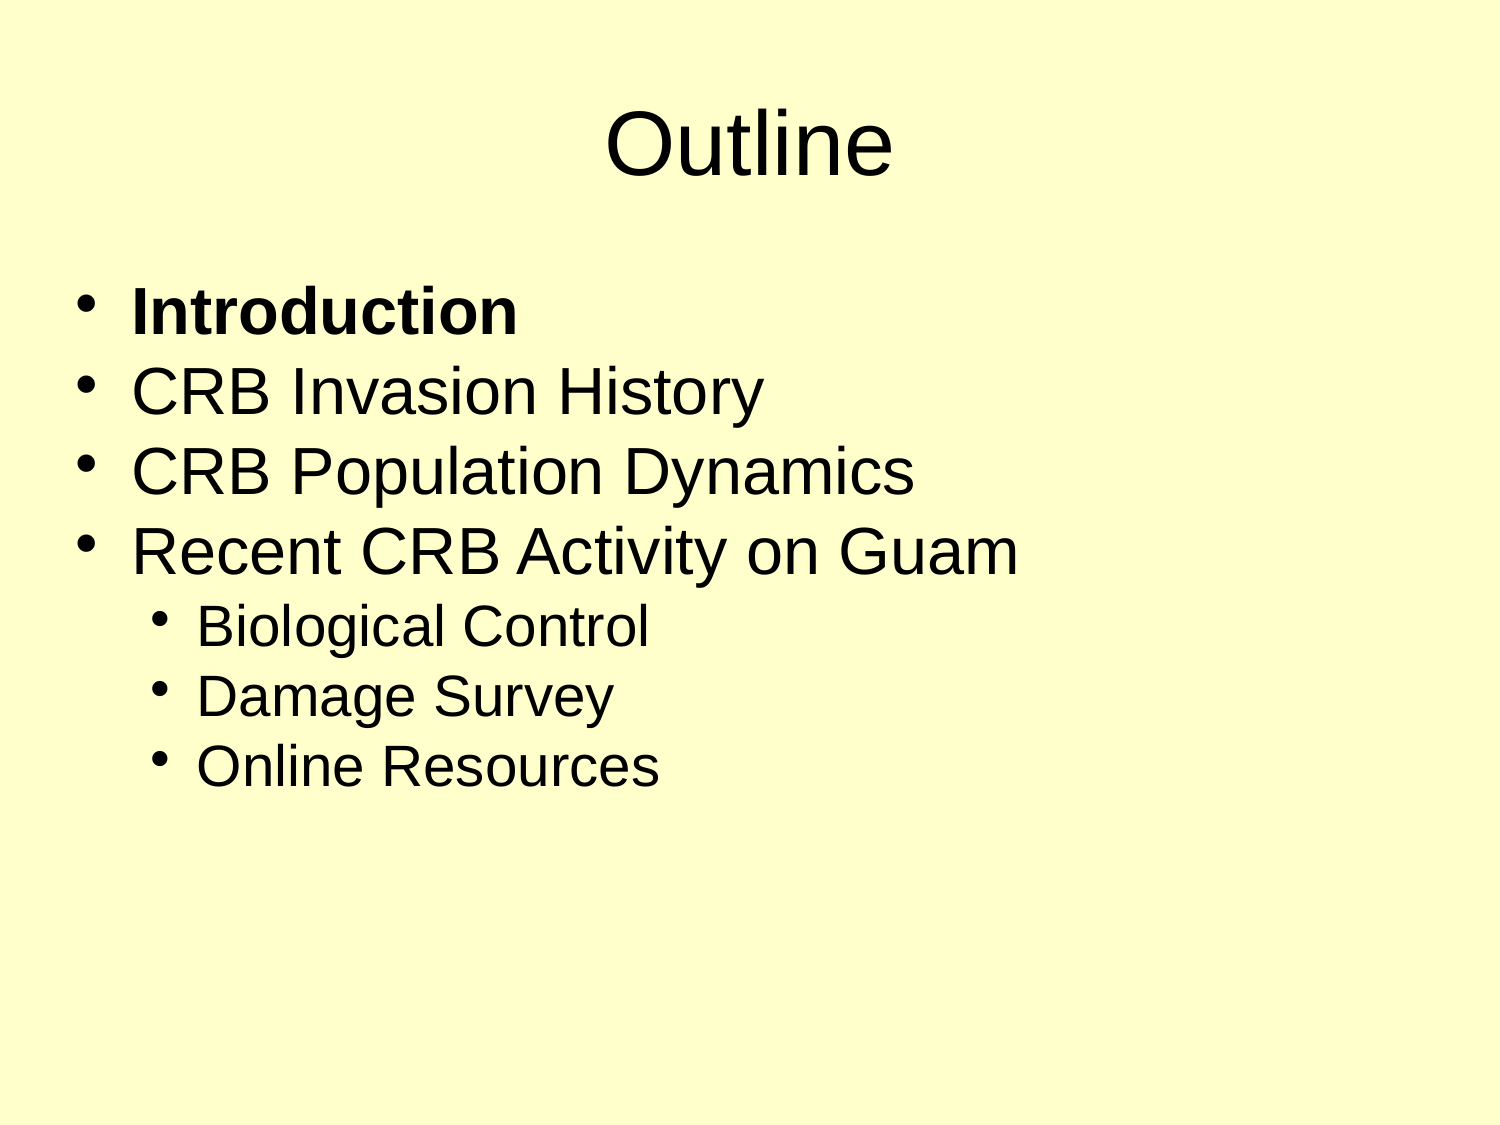

Outline
Introduction
CRB Invasion History
CRB Population Dynamics
Recent CRB Activity on Guam
Biological Control
Damage Survey
Online Resources